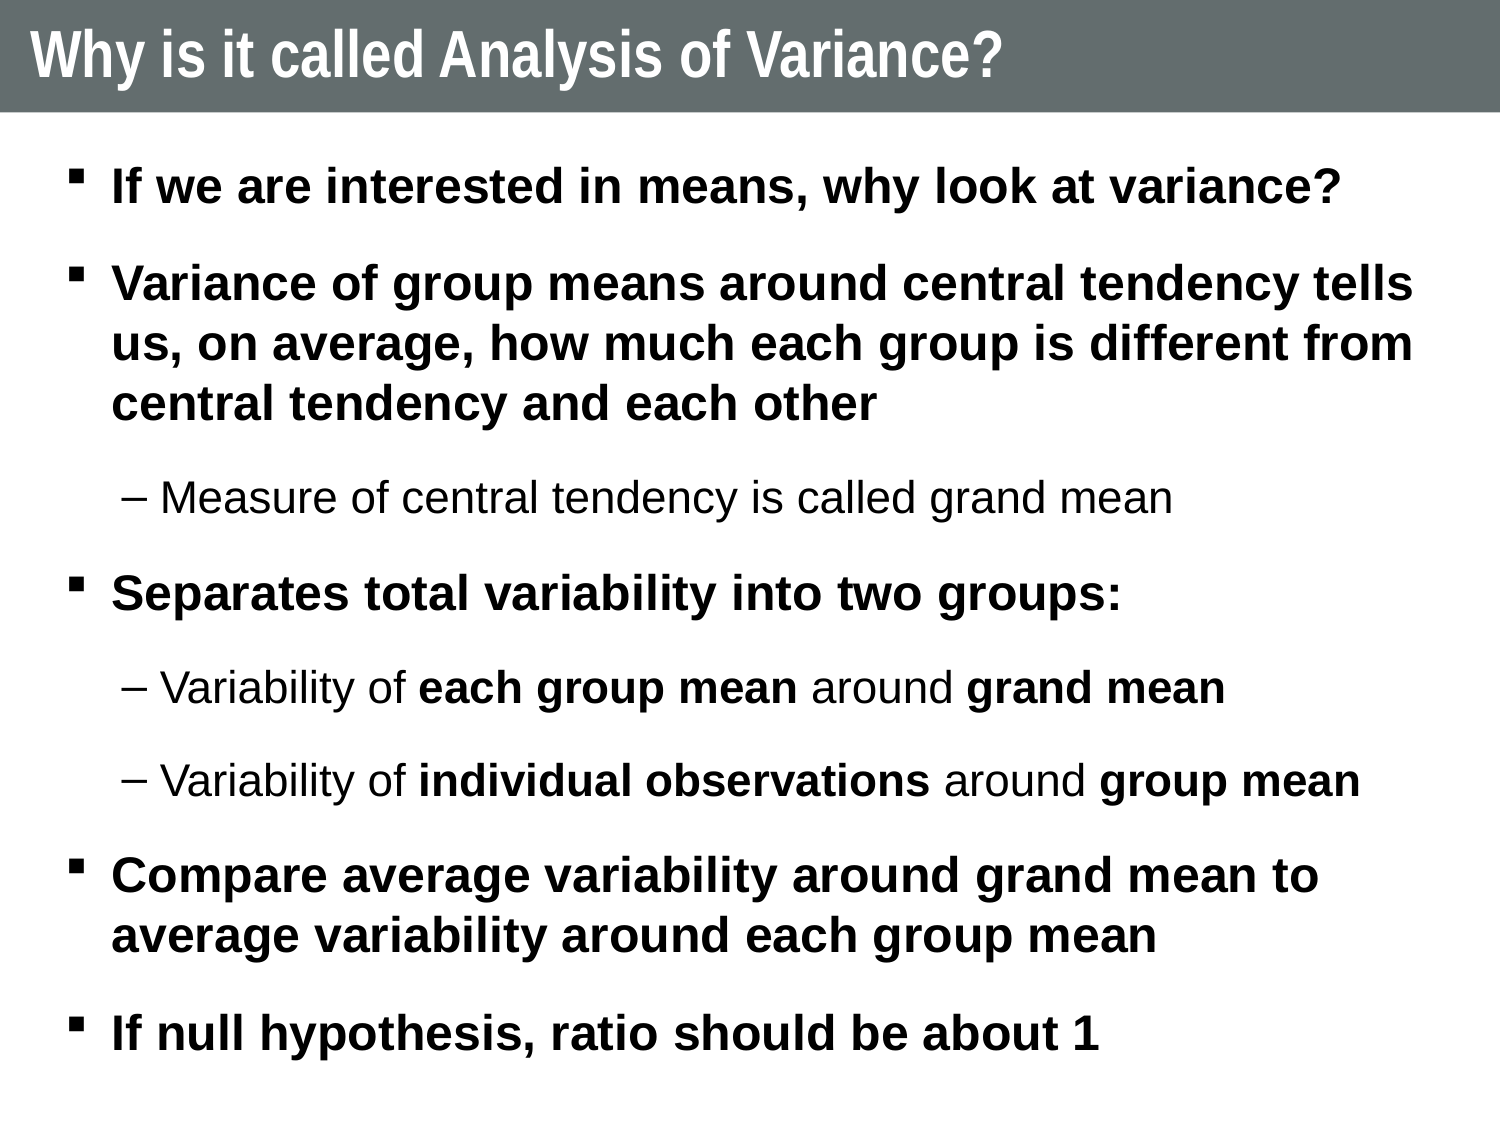

# Why is it called Analysis of Variance?
If we are interested in means, why look at variance?
Variance of group means around central tendency tells us, on average, how much each group is different from central tendency and each other
Measure of central tendency is called grand mean
Separates total variability into two groups:
Variability of each group mean around grand mean
Variability of individual observations around group mean
Compare average variability around grand mean to average variability around each group mean
If null hypothesis, ratio should be about 1